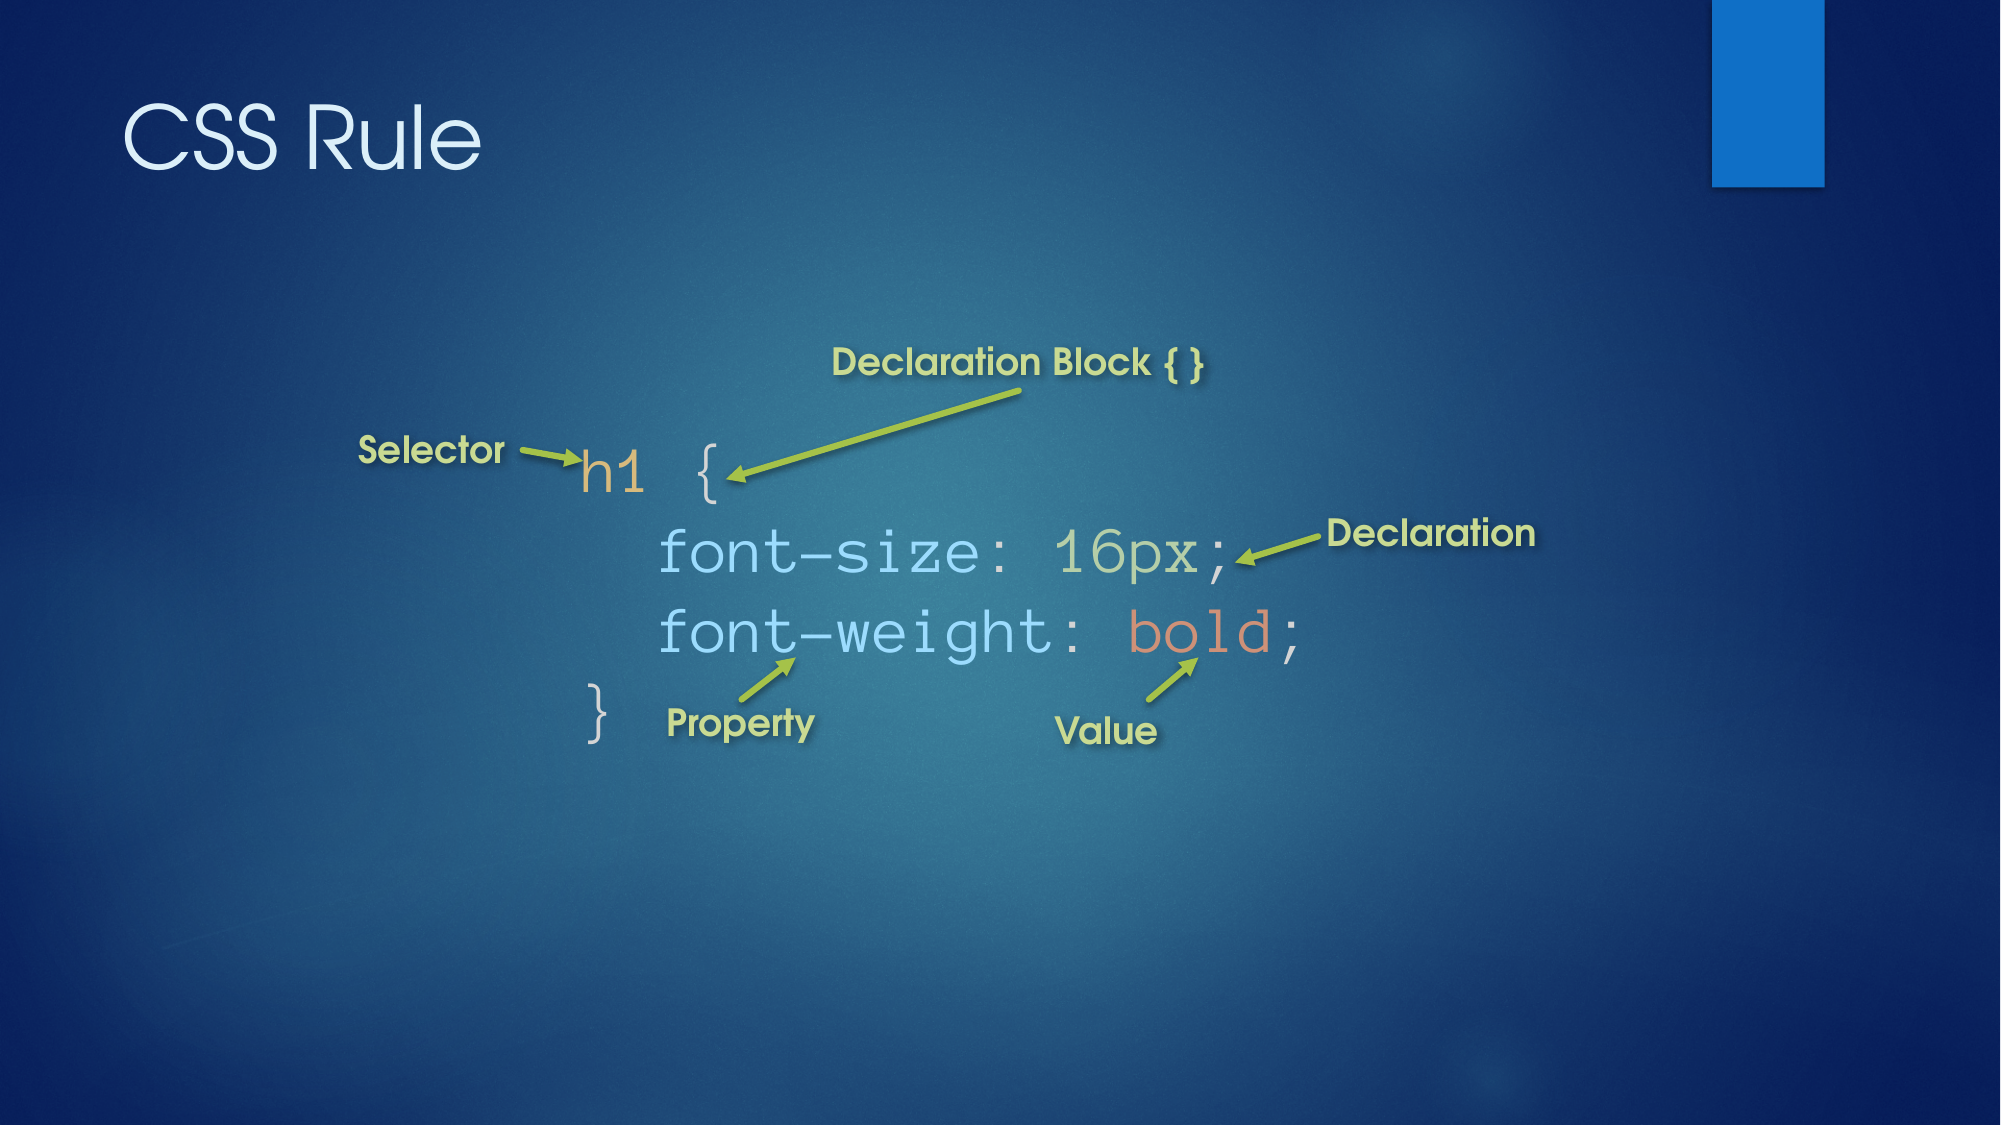

# CSS Rule
Declaration Block { }
h1 {
  font-size: 16px;
  font-weight: bold;
}
Selector
Declaration
Property
Value